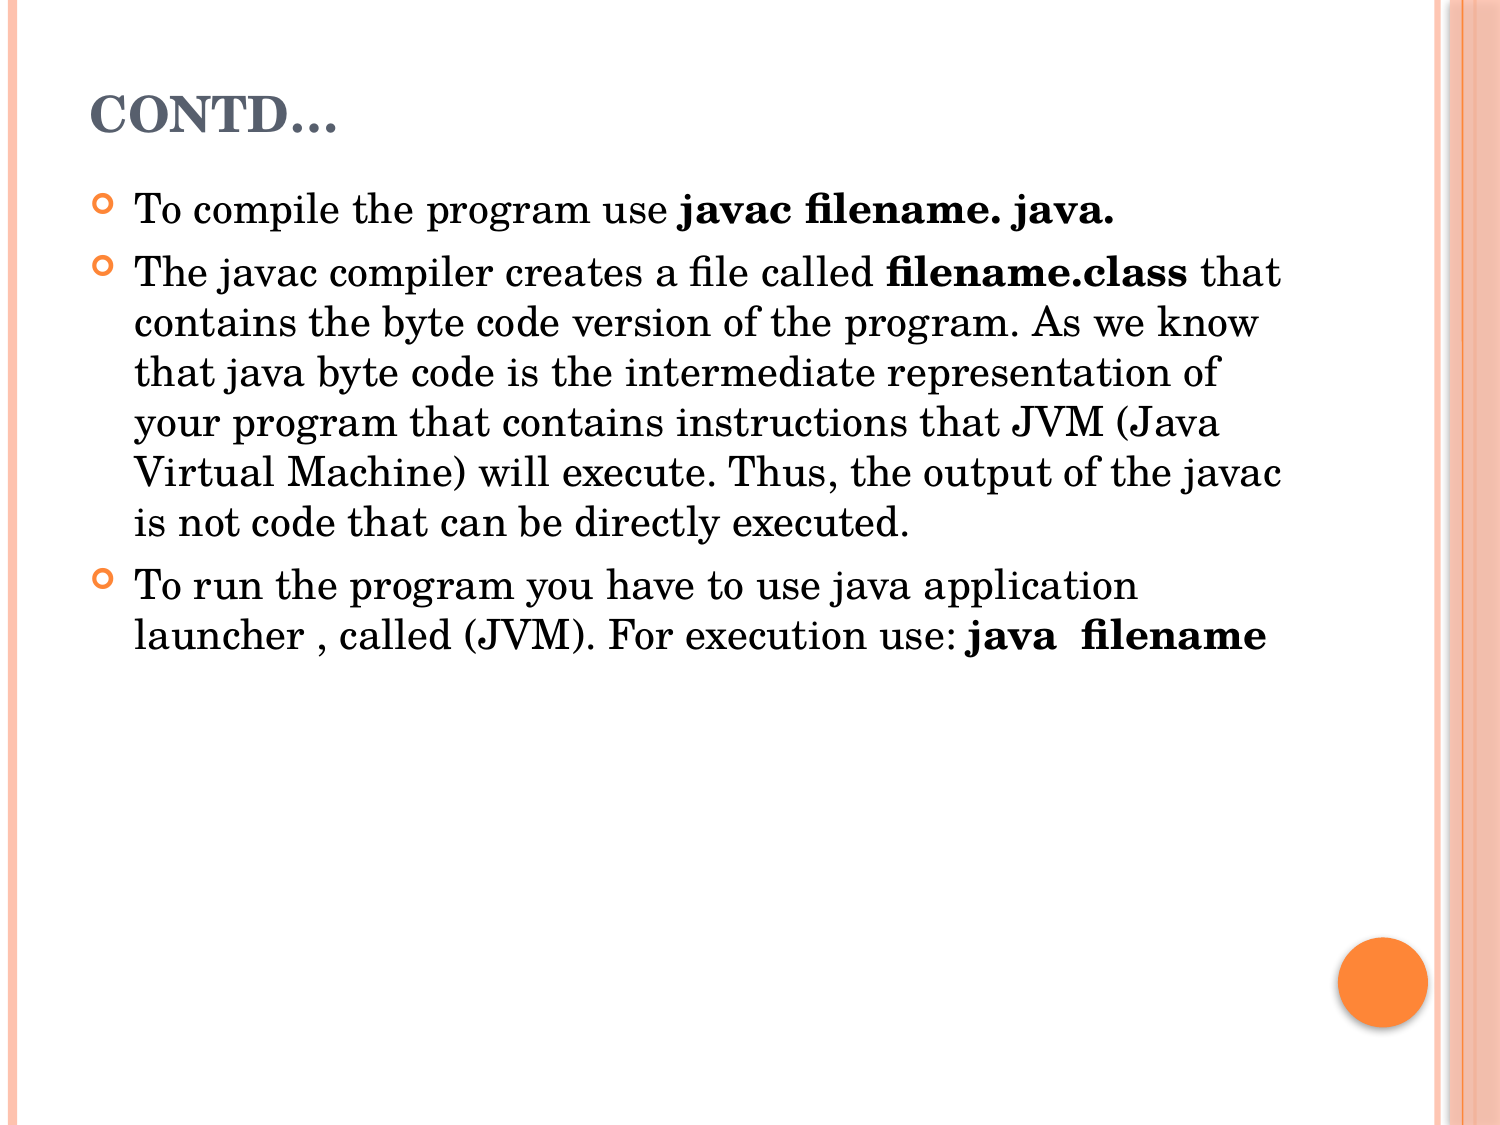

# Contd…
To compile the program use javac filename. java.
The javac compiler creates a file called filename.class that contains the byte code version of the program. As we know that java byte code is the intermediate representation of your program that contains instructions that JVM (Java Virtual Machine) will execute. Thus, the output of the javac is not code that can be directly executed.
To run the program you have to use java application launcher , called (JVM). For execution use: java  filename